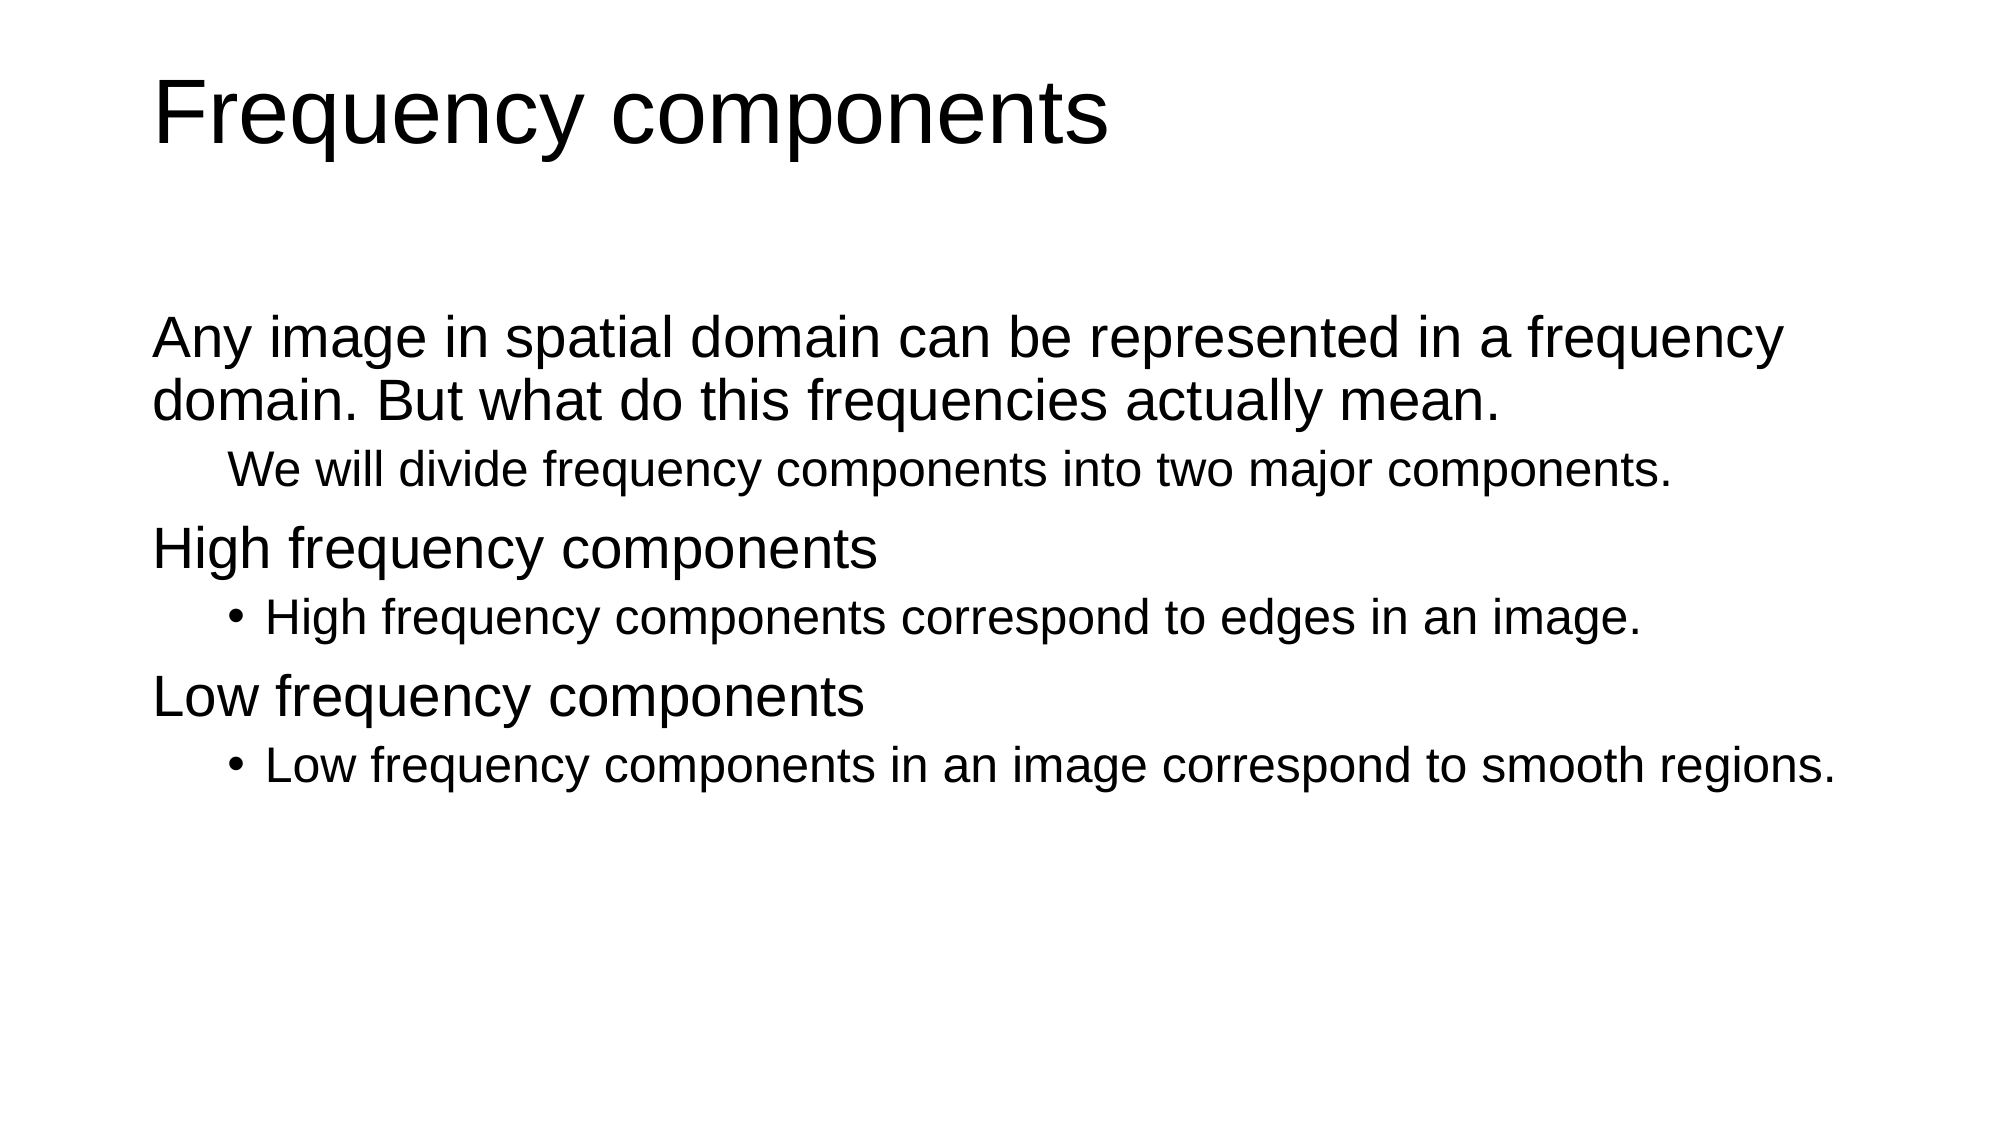

# Frequency components
Any image in spatial domain can be represented in a frequency domain. But what do this frequencies actually mean.
We will divide frequency components into two major components.
High frequency components
High frequency components correspond to edges in an image.
Low frequency components
Low frequency components in an image correspond to smooth regions.